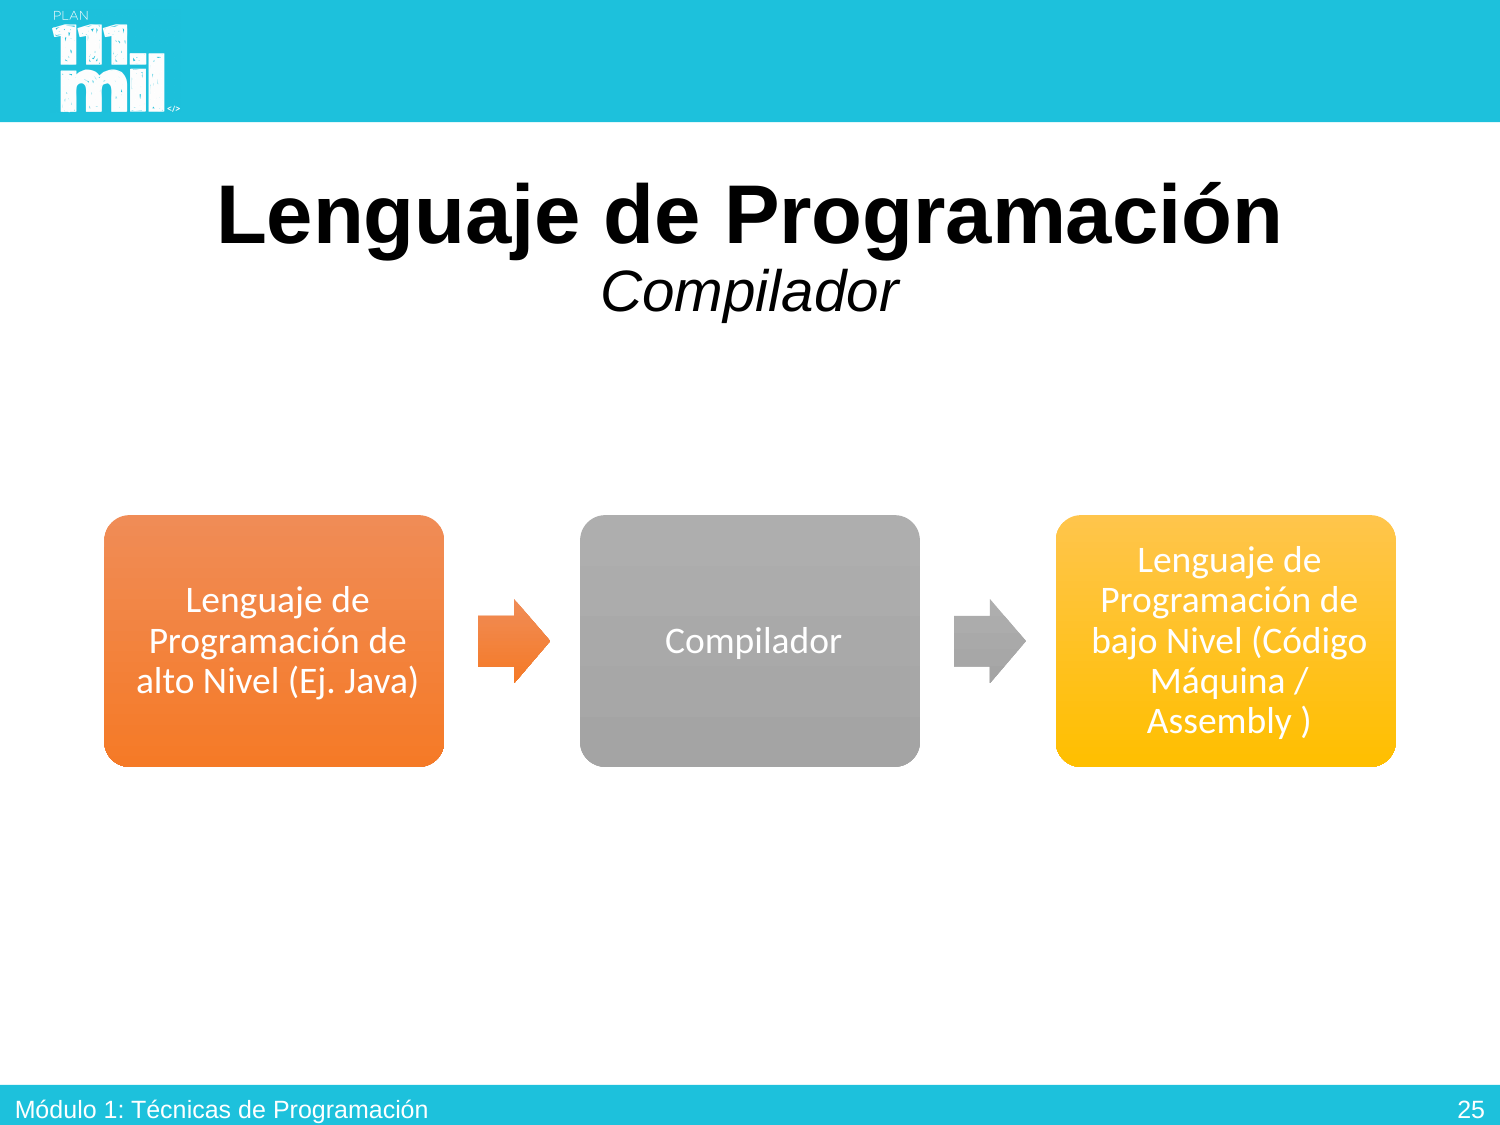

# Lenguaje de Programación Compilador
Lenguaje de Programación de alto Nivel (Ej. Java)

Compilador

Lenguaje de Programación de bajo Nivel (Código Máquina / Assembly )
25
Módulo 1: Técnicas de Programación